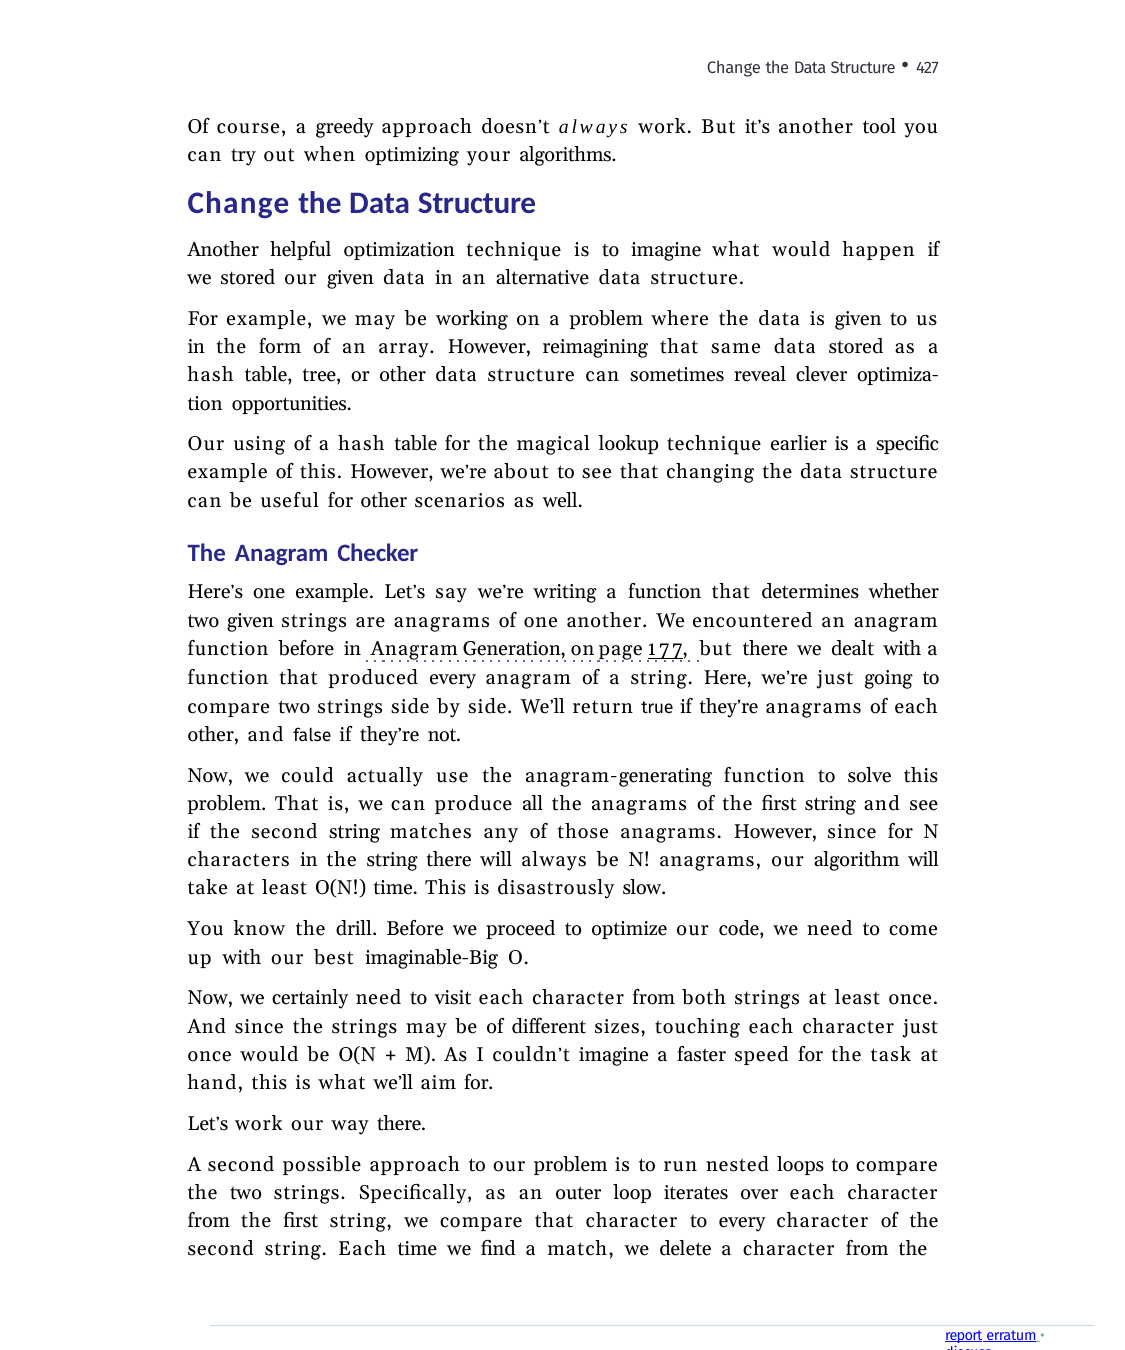

Change the Data Structure • 427

Of course, a greedy approach doesn’t always work. But it’s another tool you can try out when optimizing your algorithms.
Change the Data Structure
Another helpful optimization technique is to imagine what would happen if we stored our given data in an alternative data structure.
For example, we may be working on a problem where the data is given to us in the form of an array. However, reimagining that same data stored as a hash table, tree, or other data structure can sometimes reveal clever optimiza- tion opportunities.
Our using of a hash table for the magical lookup technique earlier is a specific example of this. However, we’re about to see that changing the data structure can be useful for other scenarios as well.

The Anagram Checker
Here’s one example. Let’s say we’re writing a function that determines whether two given strings are anagrams of one another. We encountered an anagram function before in Anagram Generation, on page 177, but there we dealt with a function that produced every anagram of a string. Here, we’re just going to compare two strings side by side. We’ll return true if they’re anagrams of each other, and false if they’re not.
Now, we could actually use the anagram-generating function to solve this problem. That is, we can produce all the anagrams of the first string and see if the second string matches any of those anagrams. However, since for N characters in the string there will always be N! anagrams, our algorithm will take at least O(N!) time. This is disastrously slow.
You know the drill. Before we proceed to optimize our code, we need to come up with our best imaginable-Big O.
Now, we certainly need to visit each character from both strings at least once. And since the strings may be of different sizes, touching each character just once would be O(N + M). As I couldn’t imagine a faster speed for the task at hand, this is what we’ll aim for.
Let’s work our way there.
A second possible approach to our problem is to run nested loops to compare the two strings. Specifically, as an outer loop iterates over each character from the first string, we compare that character to every character of the second string. Each time we find a match, we delete a character from the

report erratum • discuss